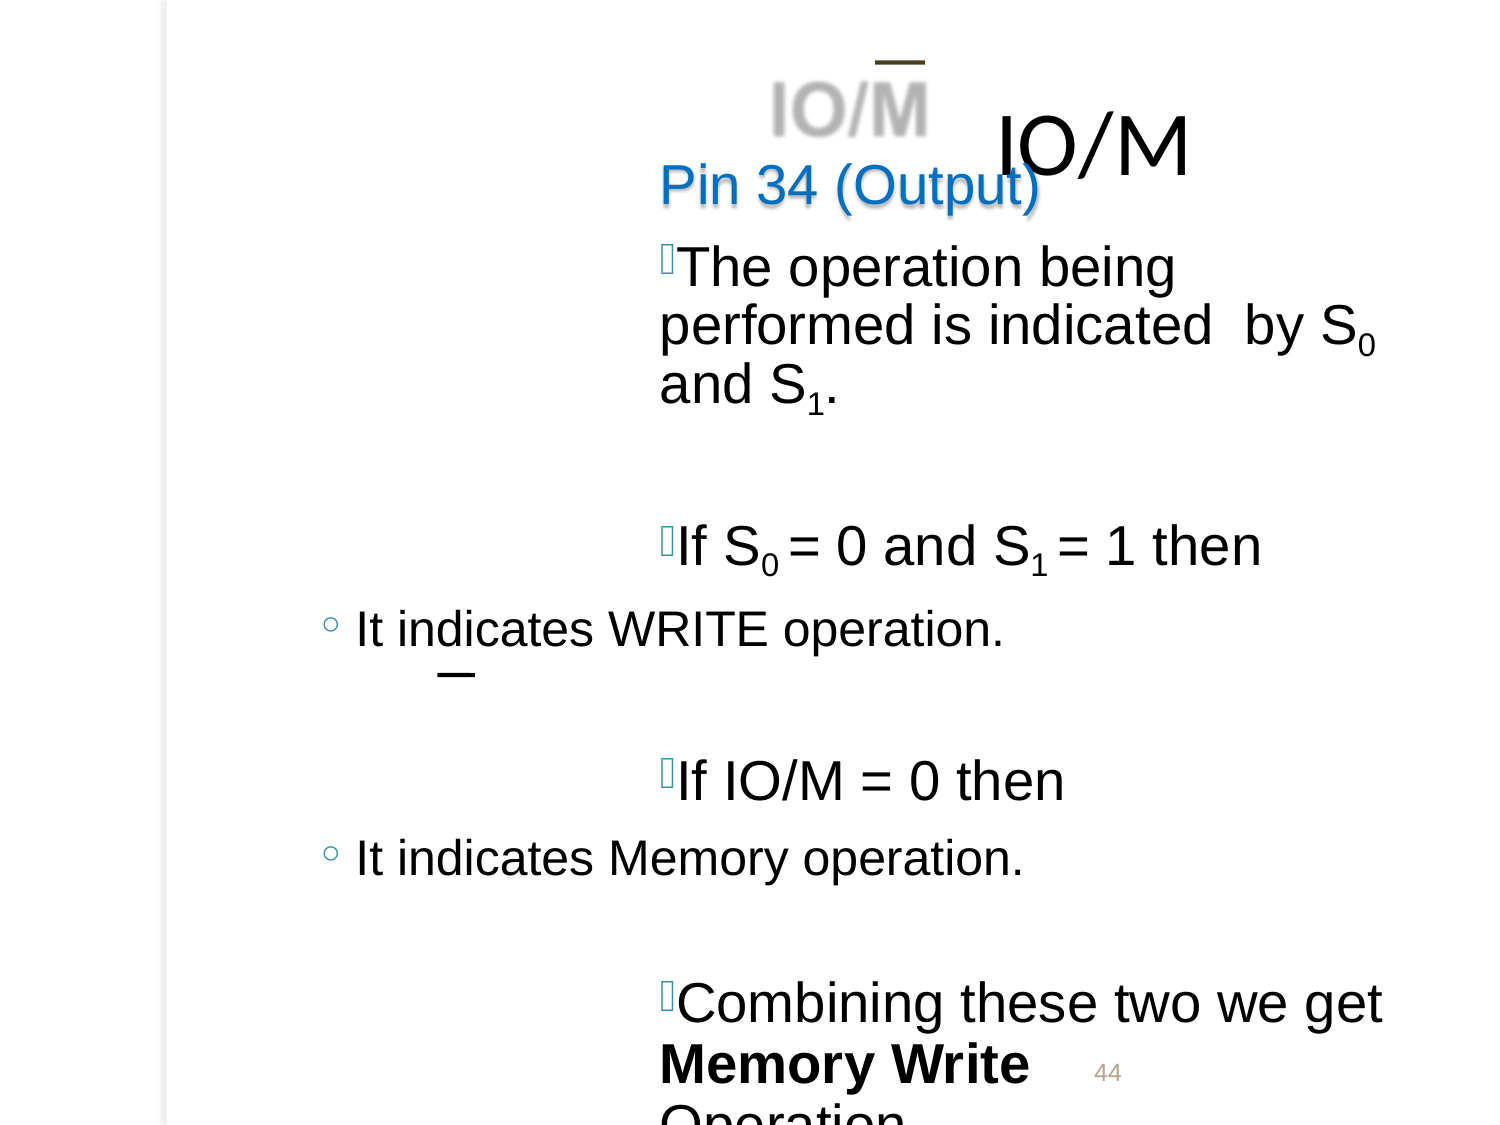

# IO/M

Pin 34 (Output)
The operation being performed is indicated  by S0 and S1.

If S0 = 0 and S1 = 1 then
It indicates WRITE operation.

If IO/M = 0 then
It indicates Memory operation.

Combining these two we get Memory Write
Operation.

44